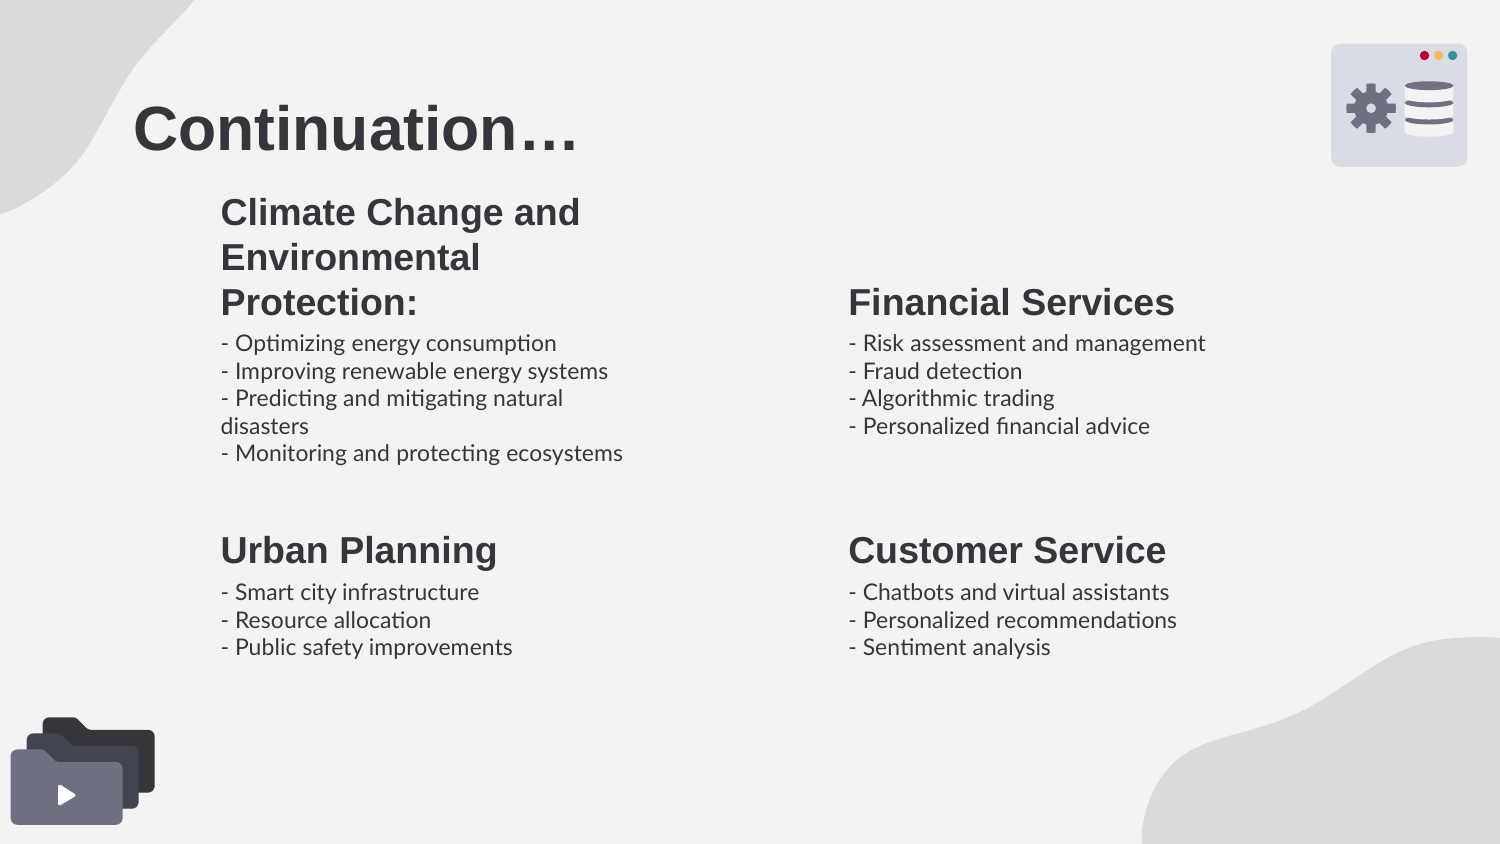

# Continuation…
Climate Change and Environmental Protection:
Financial Services
- Risk assessment and management
- Fraud detection
- Algorithmic trading
- Personalized financial advice
- Optimizing energy consumption
- Improving renewable energy systems
- Predicting and mitigating natural disasters
- Monitoring and protecting ecosystems
Urban Planning
Customer Service
- Chatbots and virtual assistants
- Personalized recommendations
- Sentiment analysis
- Smart city infrastructure
- Resource allocation
- Public safety improvements